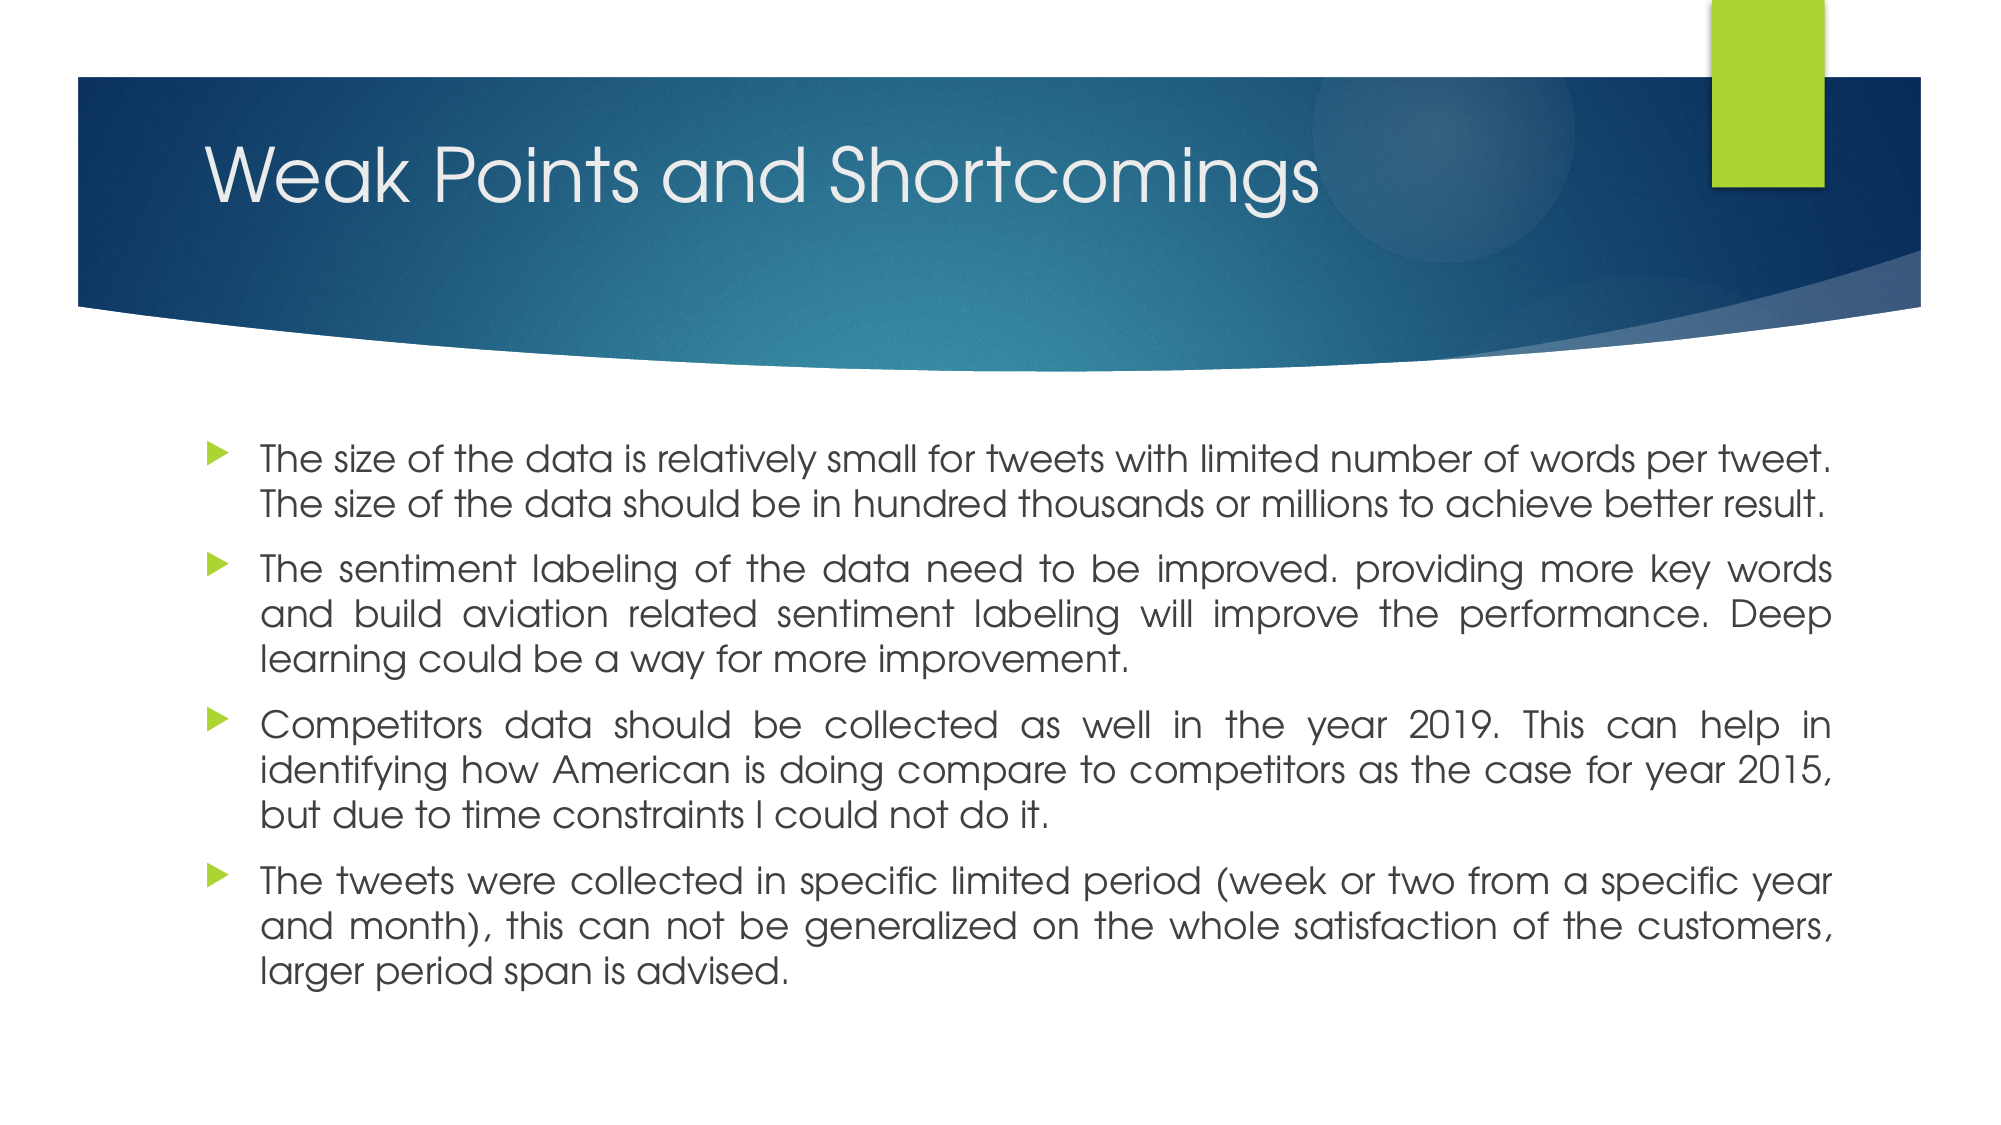

# Weak Points and Shortcomings
The size of the data is relatively small for tweets with limited number of words per tweet. The size of the data should be in hundred thousands or millions to achieve better result.
The sentiment labeling of the data need to be improved. providing more key words and build aviation related sentiment labeling will improve the performance. Deep learning could be a way for more improvement.
Competitors data should be collected as well in the year 2019. This can help in identifying how American is doing compare to competitors as the case for year 2015, but due to time constraints I could not do it.
The tweets were collected in specific limited period (week or two from a specific year and month), this can not be generalized on the whole satisfaction of the customers, larger period span is advised.